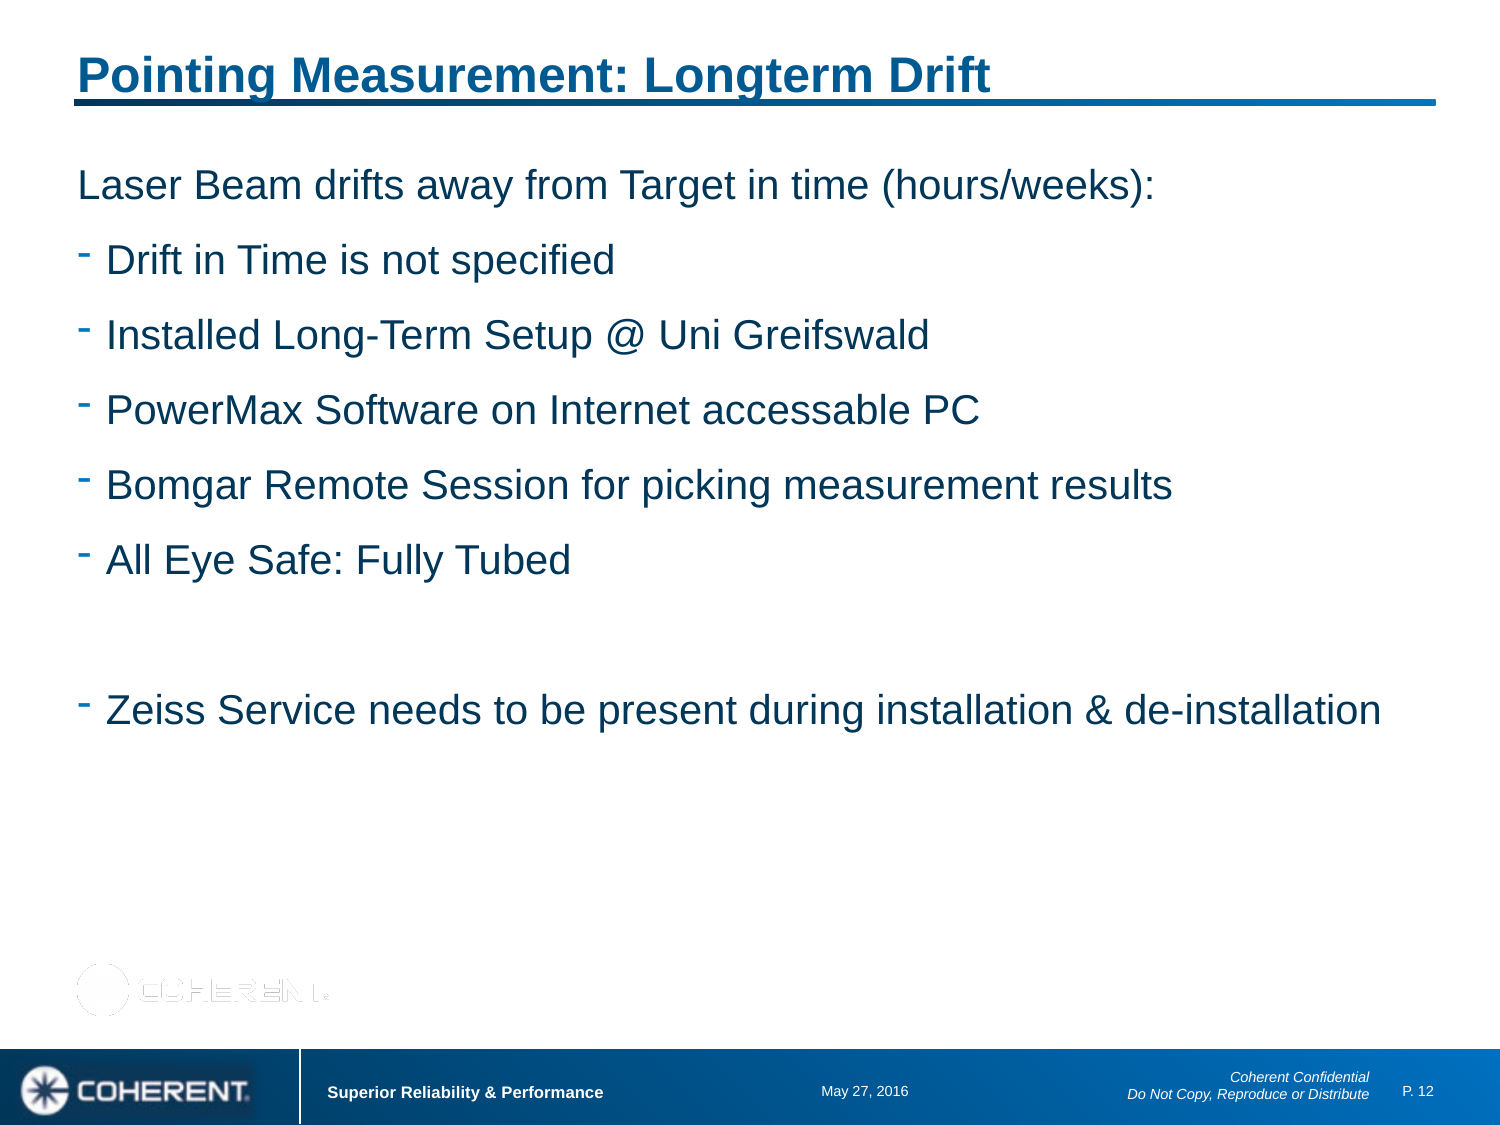

# Pointing Measurement: Longterm Drift
Laser Beam drifts away from Target in time (hours/weeks):
Drift in Time is not specified
Installed Long-Term Setup @ Uni Greifswald
PowerMax Software on Internet accessable PC
Bomgar Remote Session for picking measurement results
All Eye Safe: Fully Tubed

Zeiss Service needs to be present during installation & de-installation